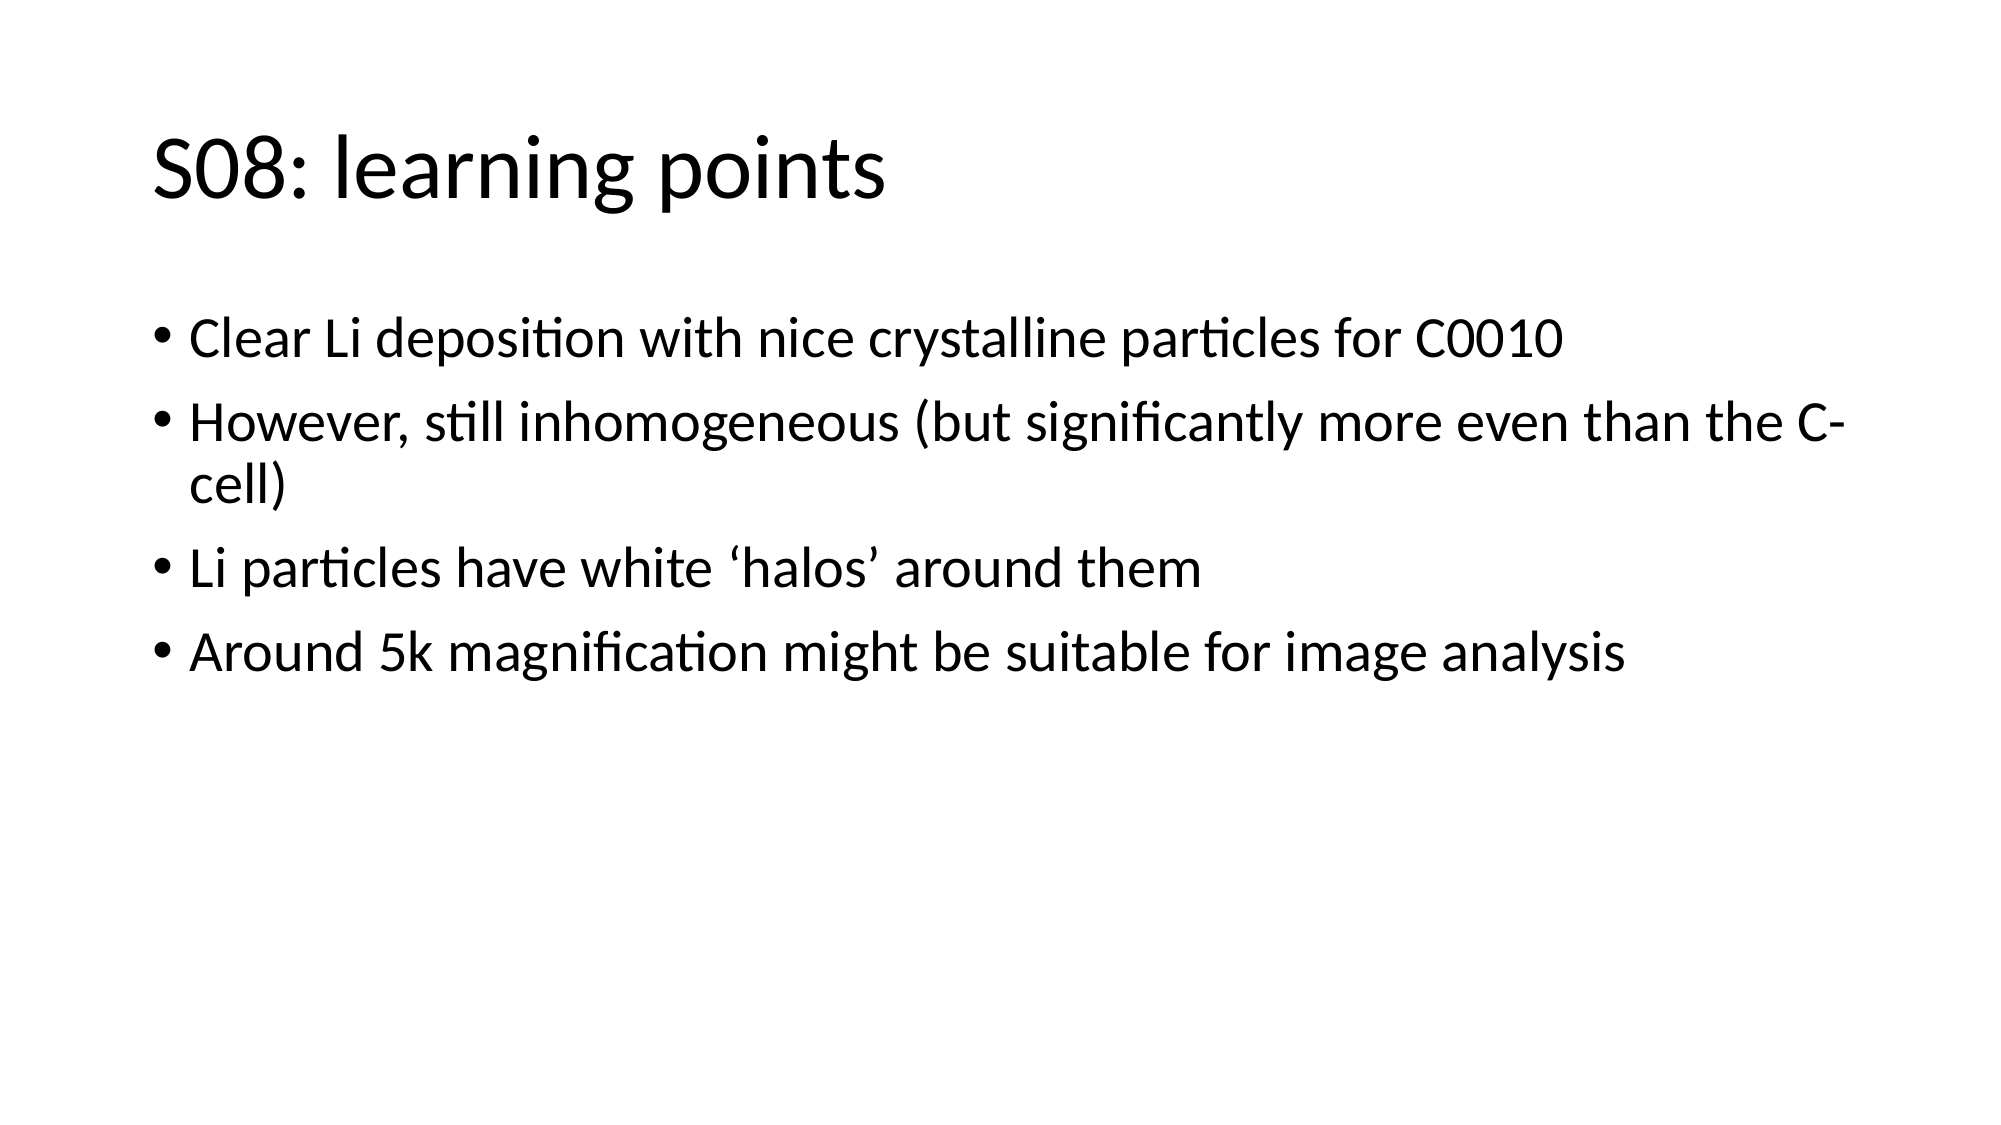

# S08: learning points
Clear Li deposition with nice crystalline particles for C0010
However, still inhomogeneous (but significantly more even than the C-cell)
Li particles have white ‘halos’ around them
Around 5k magnification might be suitable for image analysis